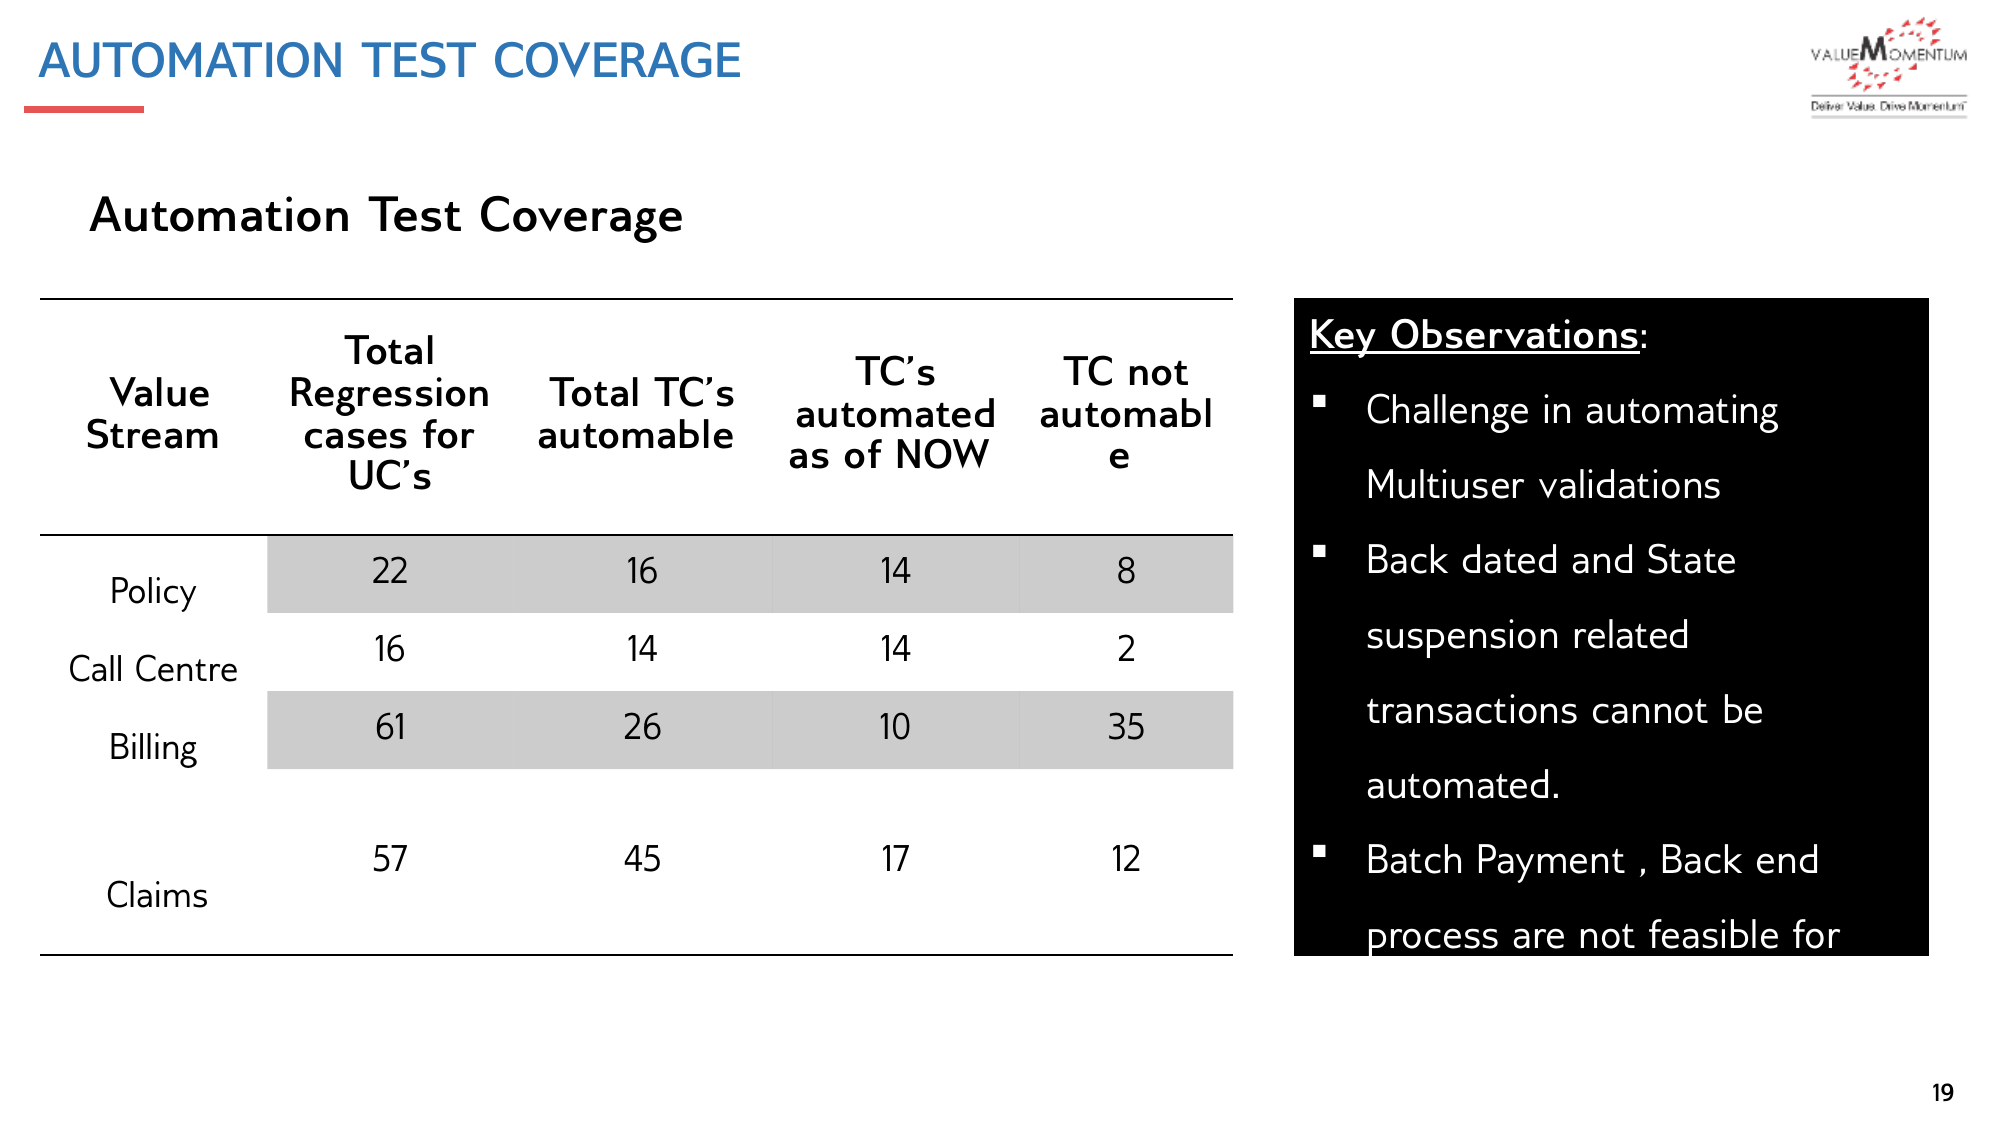

Automation Test Coverage
Automation Test Coverage
| Value Stream | Total Regression cases for UC’s | Total TC’s automable | TC’s automated as of NOW | TC not automable |
| --- | --- | --- | --- | --- |
| Policy | 22 | 16 | 14 | 8 |
| Call Centre | 16 | 14 | 14 | 2 |
| Billing | 61 | 26 | 10 | 35 |
| iClaims Ms | 57 | 45 | 17 | 12 |
Key Observations:
Challenge in automating Multiuser validations
Back dated and State suspension related transactions cannot be automated.
Batch Payment , Back end process are not feasible for automation.